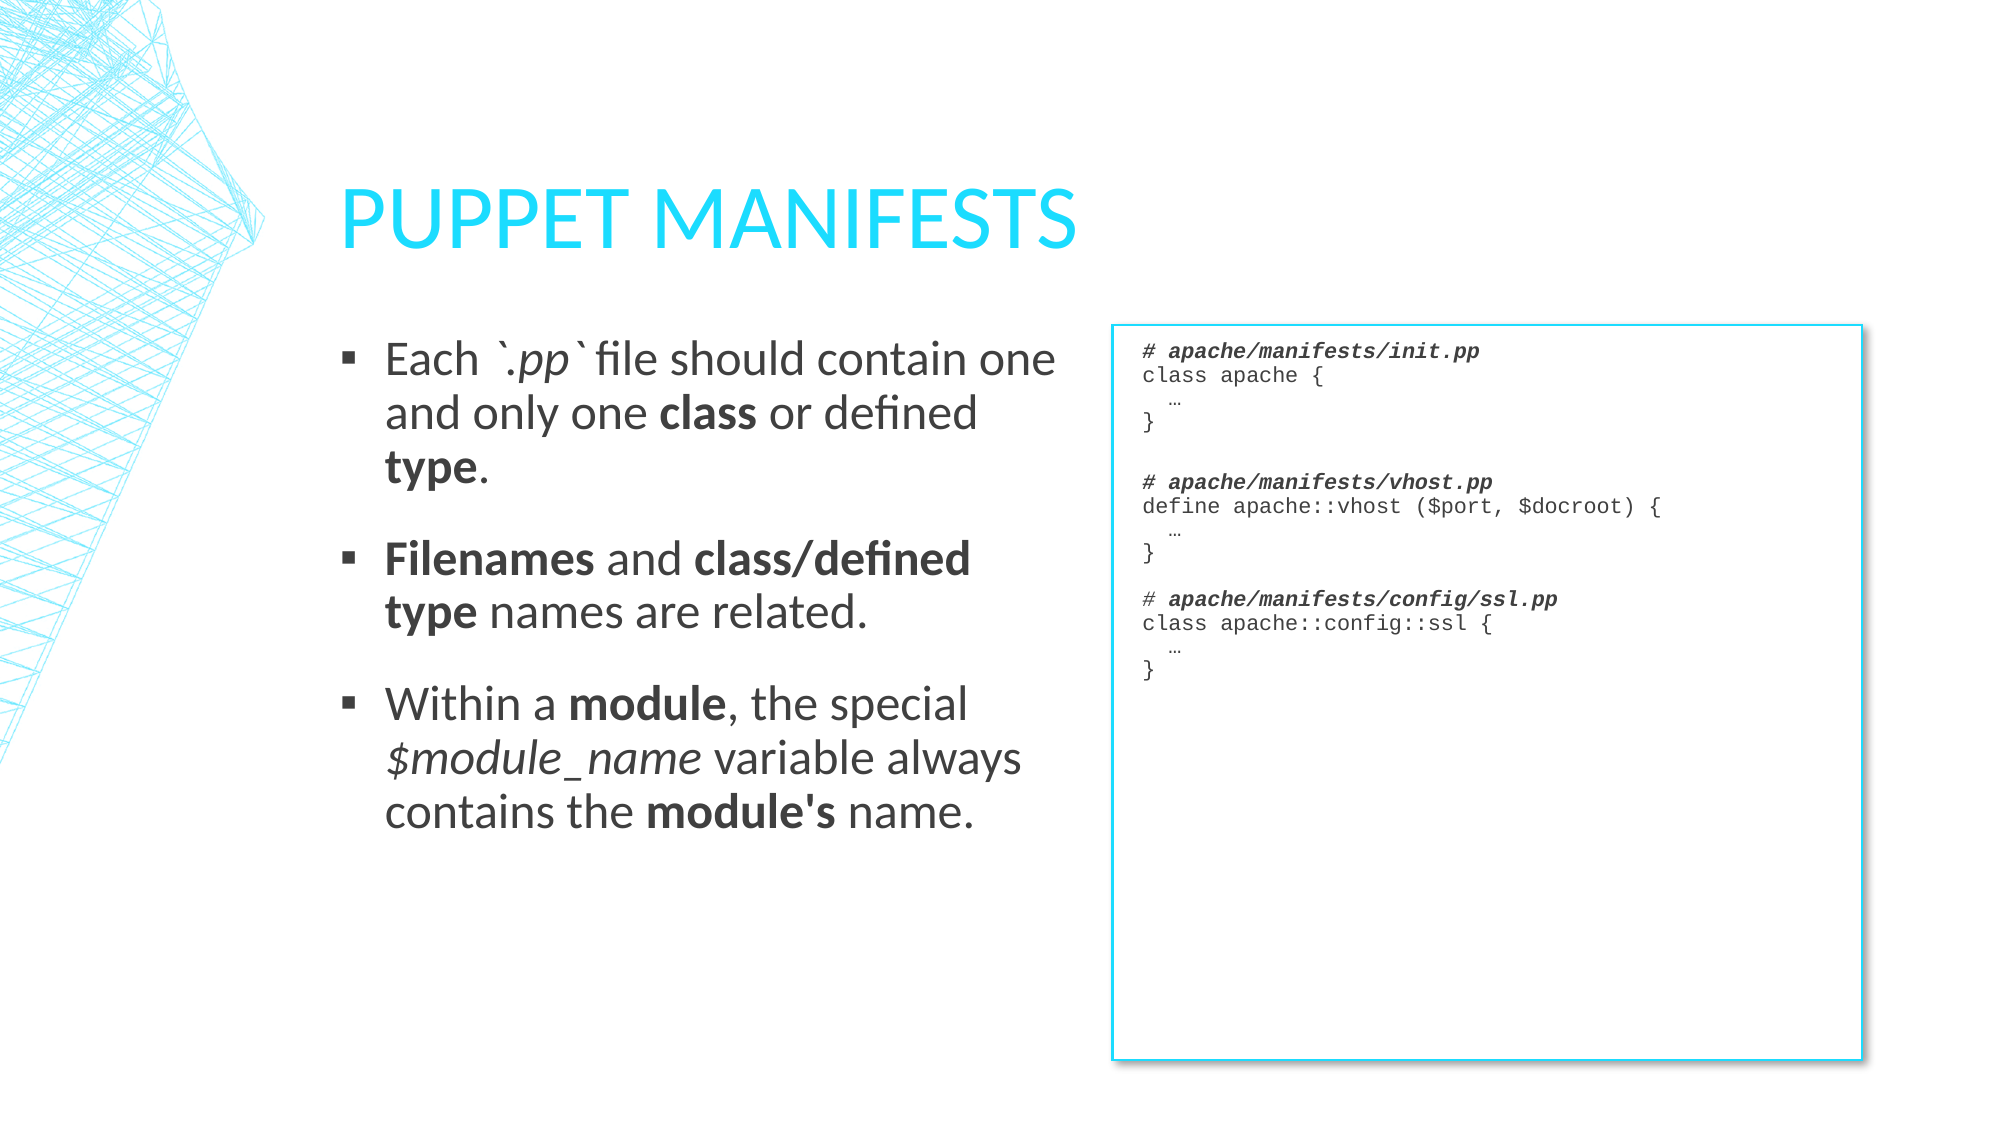

# Puppet Manifests
Each `.pp` file should contain one and only one class or defined type.
Filenames and class/defined type names are related.
Within a module, the special $module_name variable always contains the module's name.
# apache/manifests/init.pp class apache { … }
# apache/manifests/vhost.pp define apache::vhost ($port, $docroot) { … } # apache/manifests/config/ssl.pp class apache::config::ssl { … }